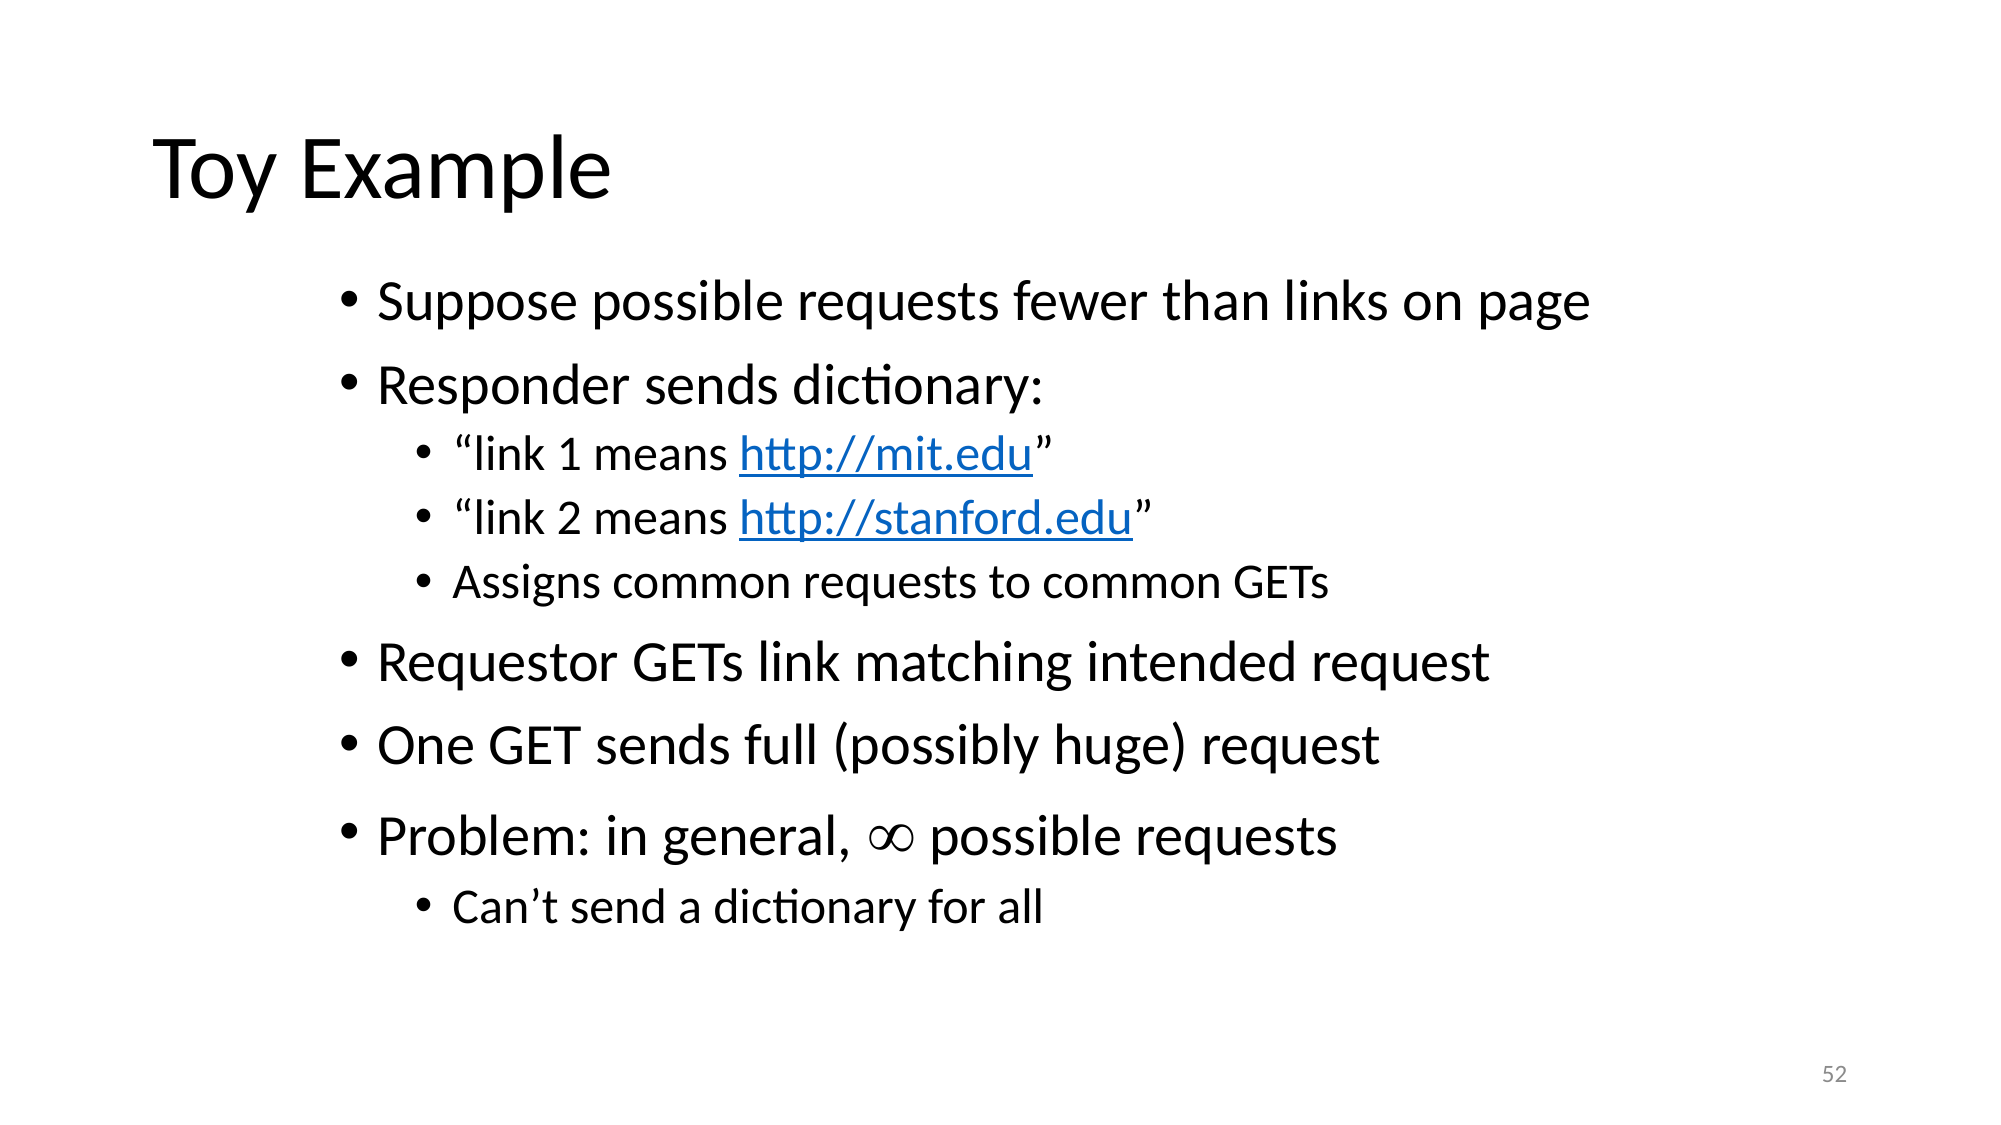

# Toy Example
Suppose possible requests fewer than links on page
Responder sends dictionary:
“link 1 means http://mit.edu”
“link 2 means http://stanford.edu”
Assigns common requests to common GETs
Requestor GETs link matching intended request
One GET sends full (possibly huge) request
Problem: in general, ∞ possible requests
Can’t send a dictionary for all
52